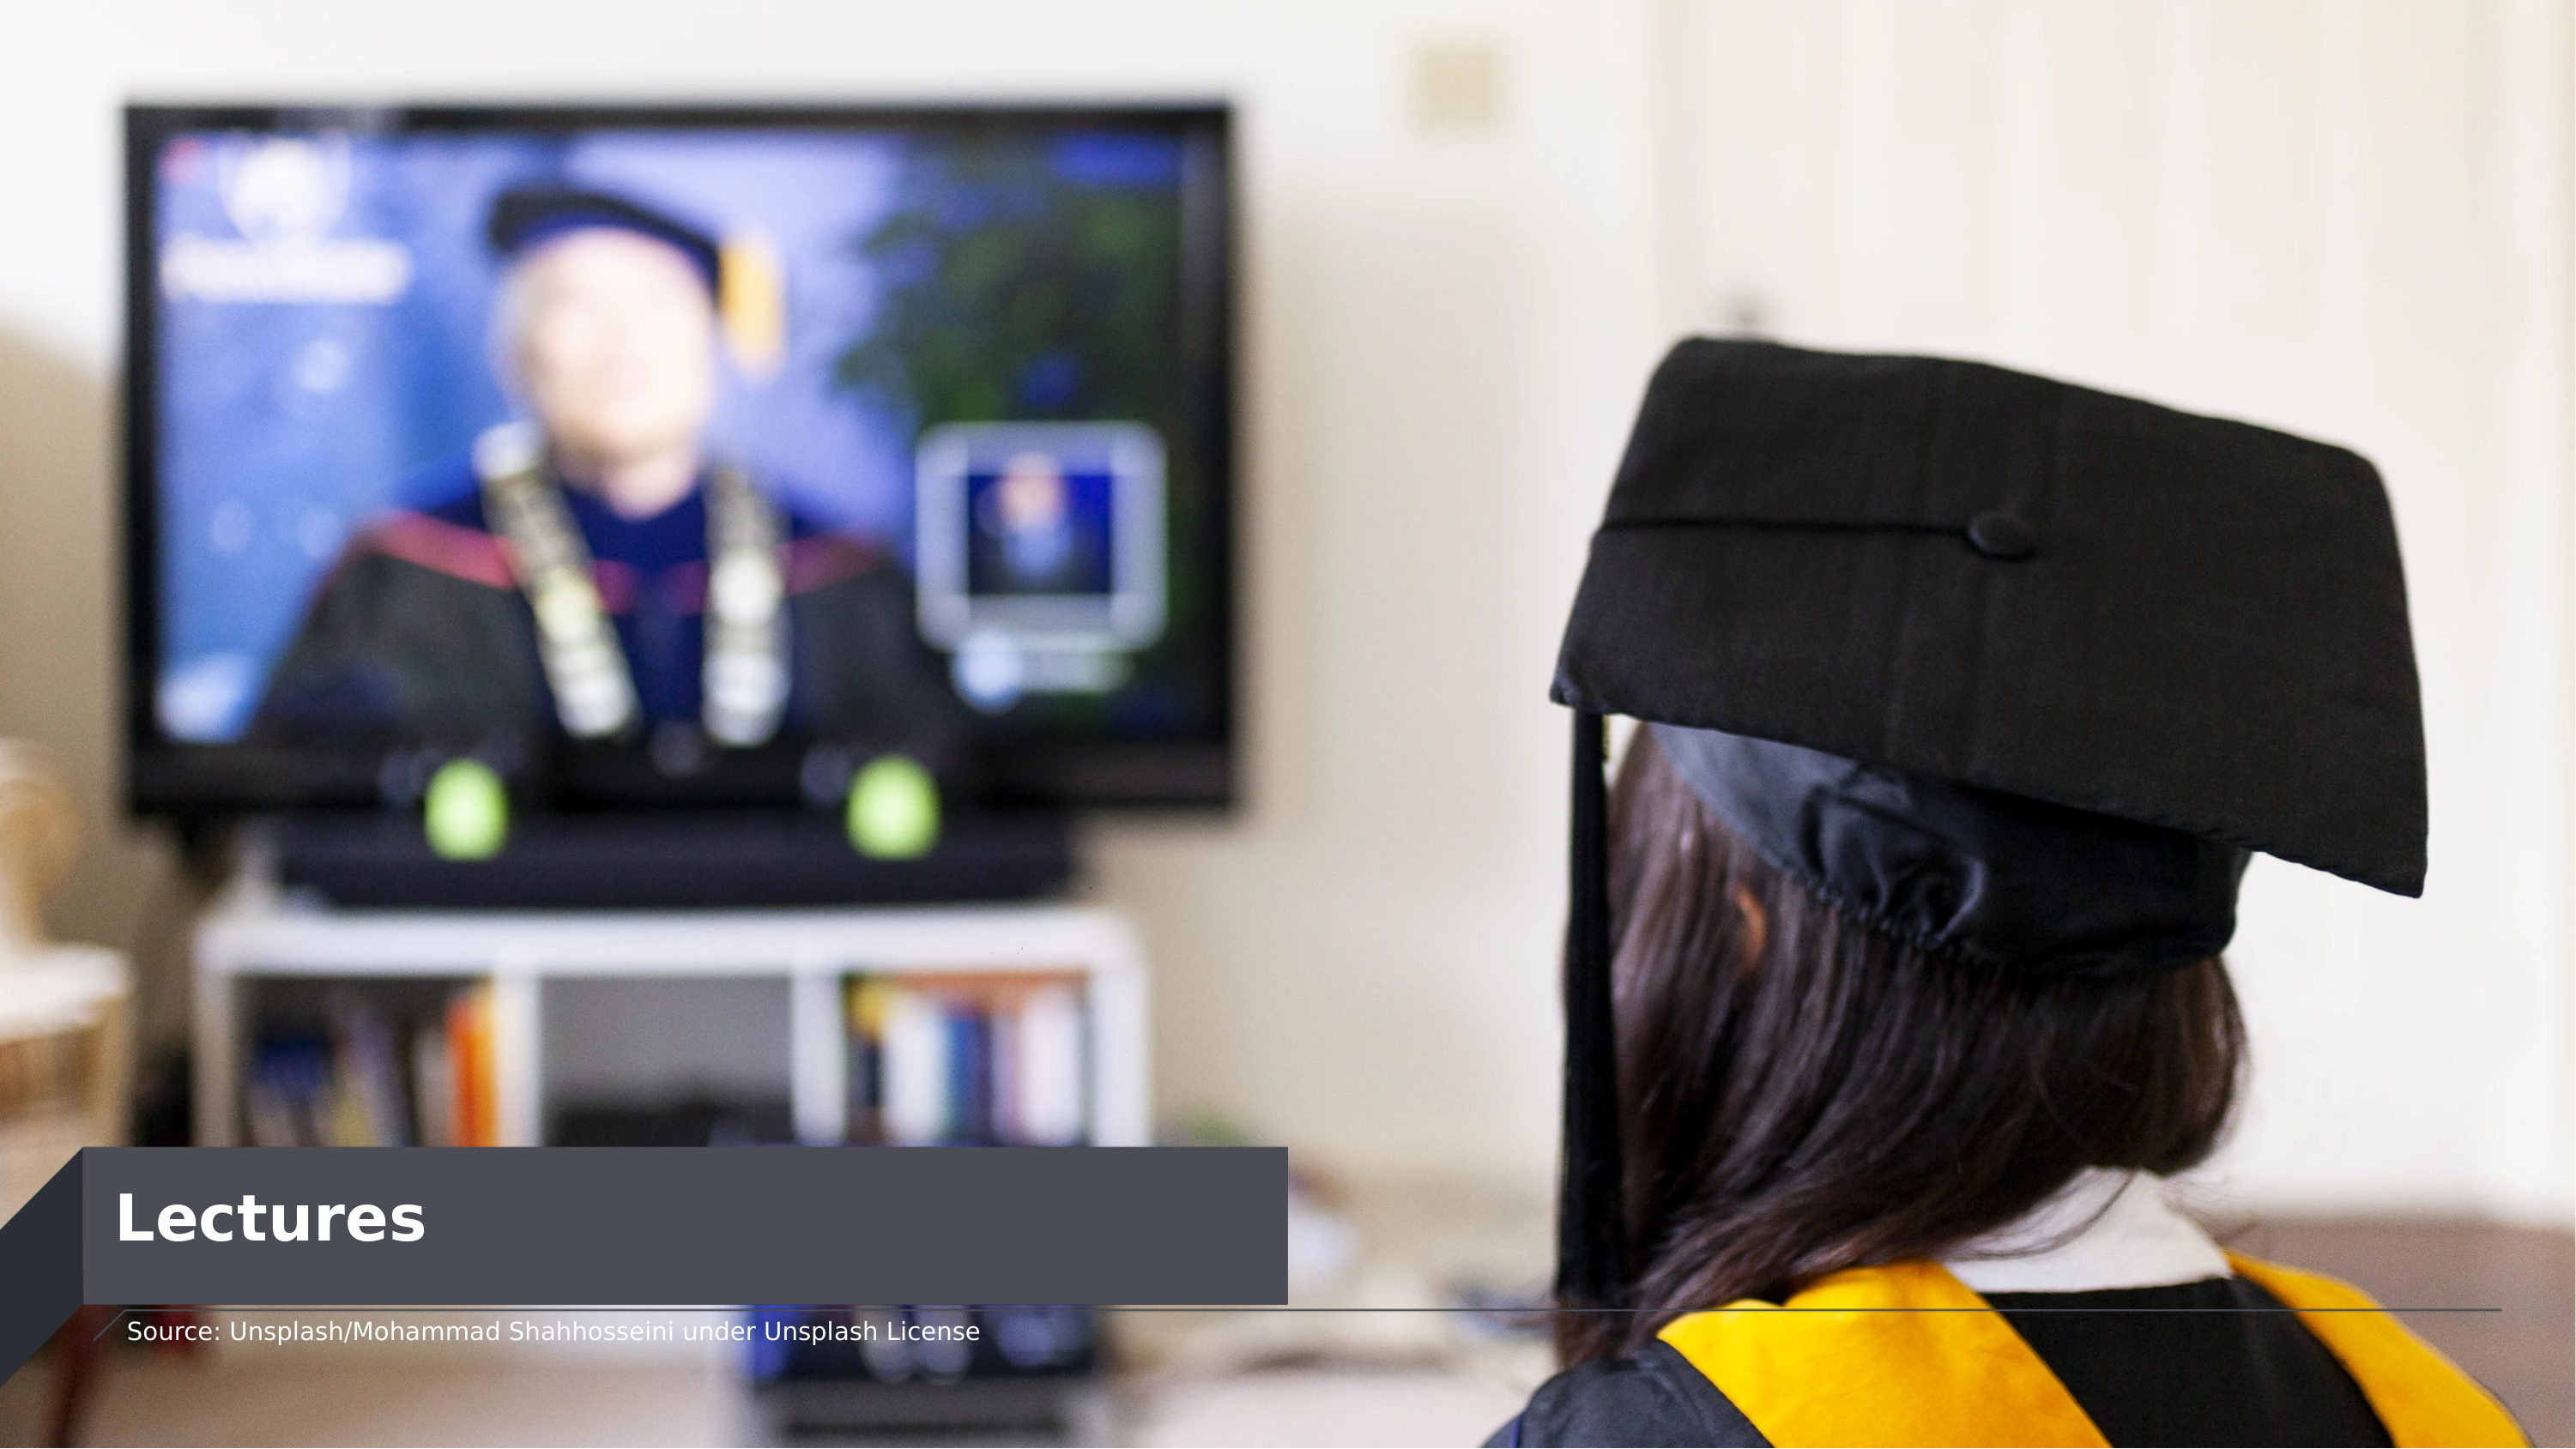

# Lectures
Source: Unsplash/Mohammad Shahhosseini under Unsplash License